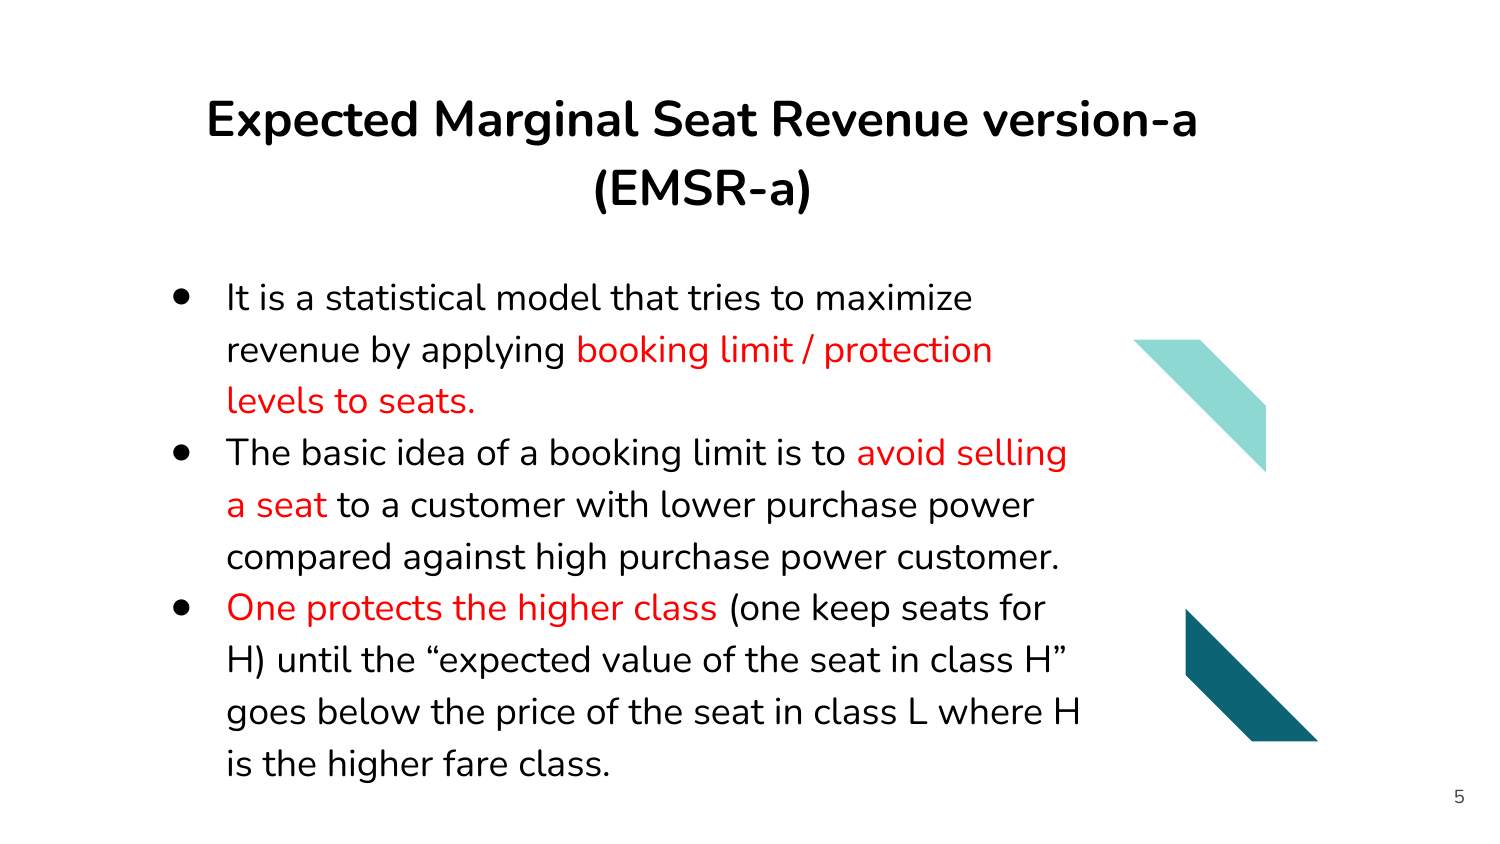

# Expected Marginal Seat Revenue version-a (EMSR-a)
It is a statistical model that tries to maximize revenue by applying booking limit / protection levels to seats.
The basic idea of a booking limit is to avoid selling a seat to a customer with lower purchase power compared against high purchase power customer.
One protects the higher class (one keep seats for H) until the “expected value of the seat in class H” goes below the price of the seat in class L where H is the higher fare class.
5